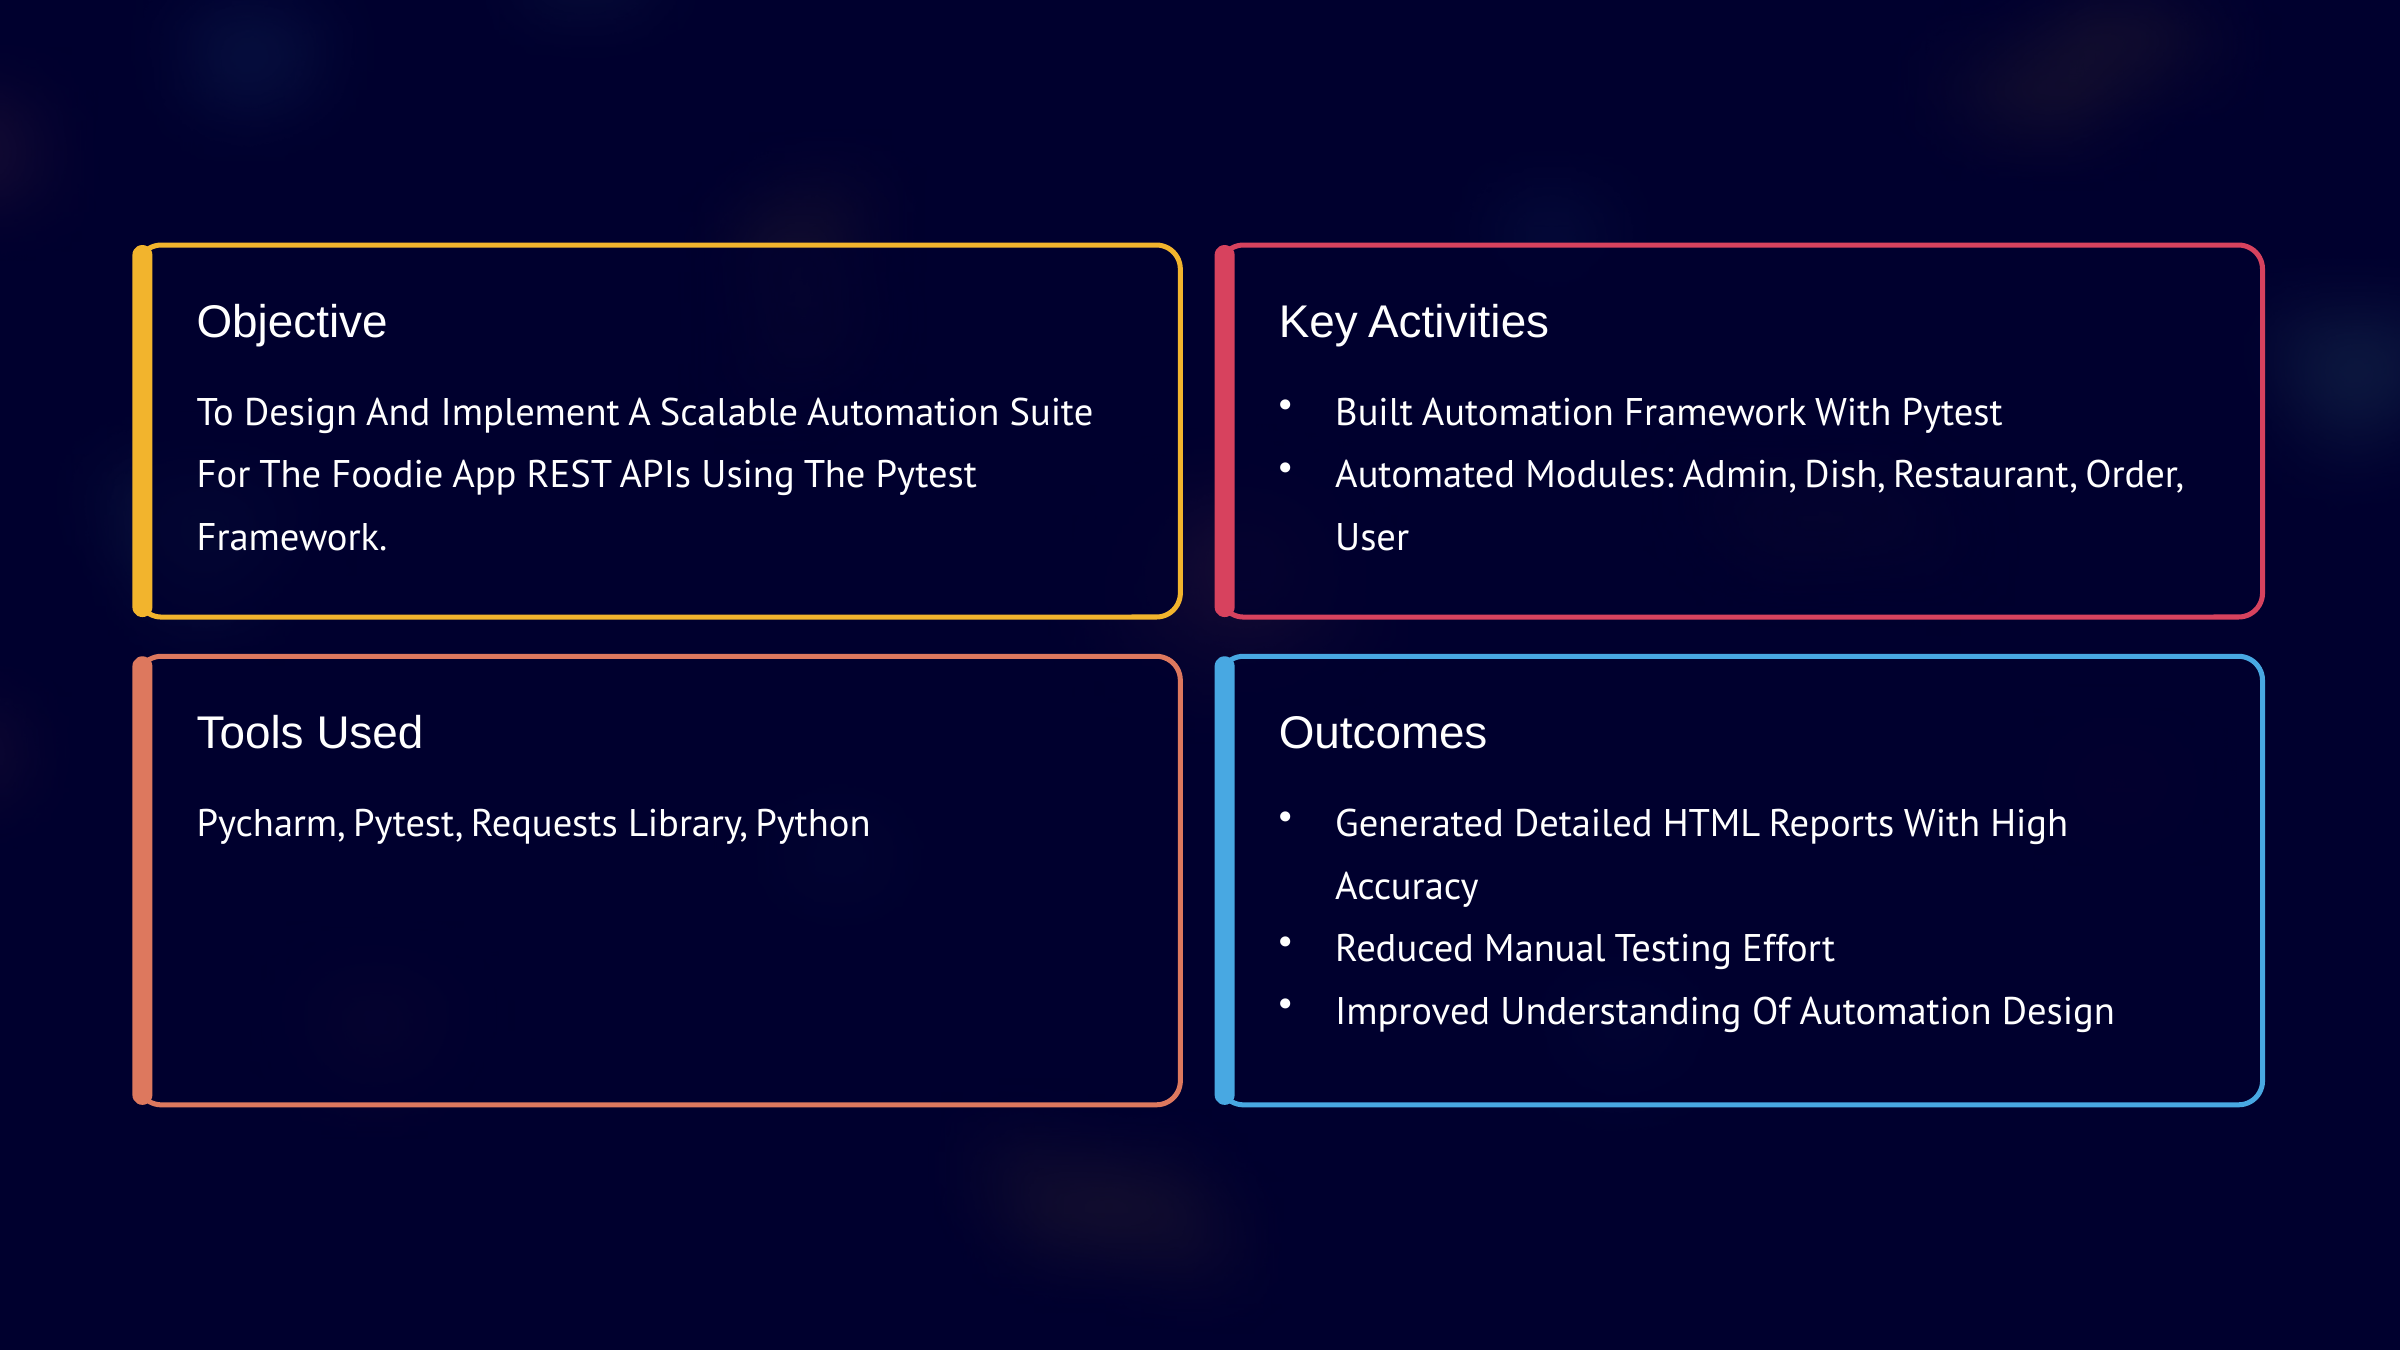

Objective
Key Activities
To Design And Implement A Scalable Automation Suite For The Foodie App REST APIs Using The Pytest Framework.
Built Automation Framework With Pytest
Automated Modules: Admin, Dish, Restaurant, Order, User

Tools Used
Outcomes
Pycharm, Pytest, Requests Library, Python
Generated Detailed HTML Reports With High Accuracy
Reduced Manual Testing Effort
Improved Understanding Of Automation Design